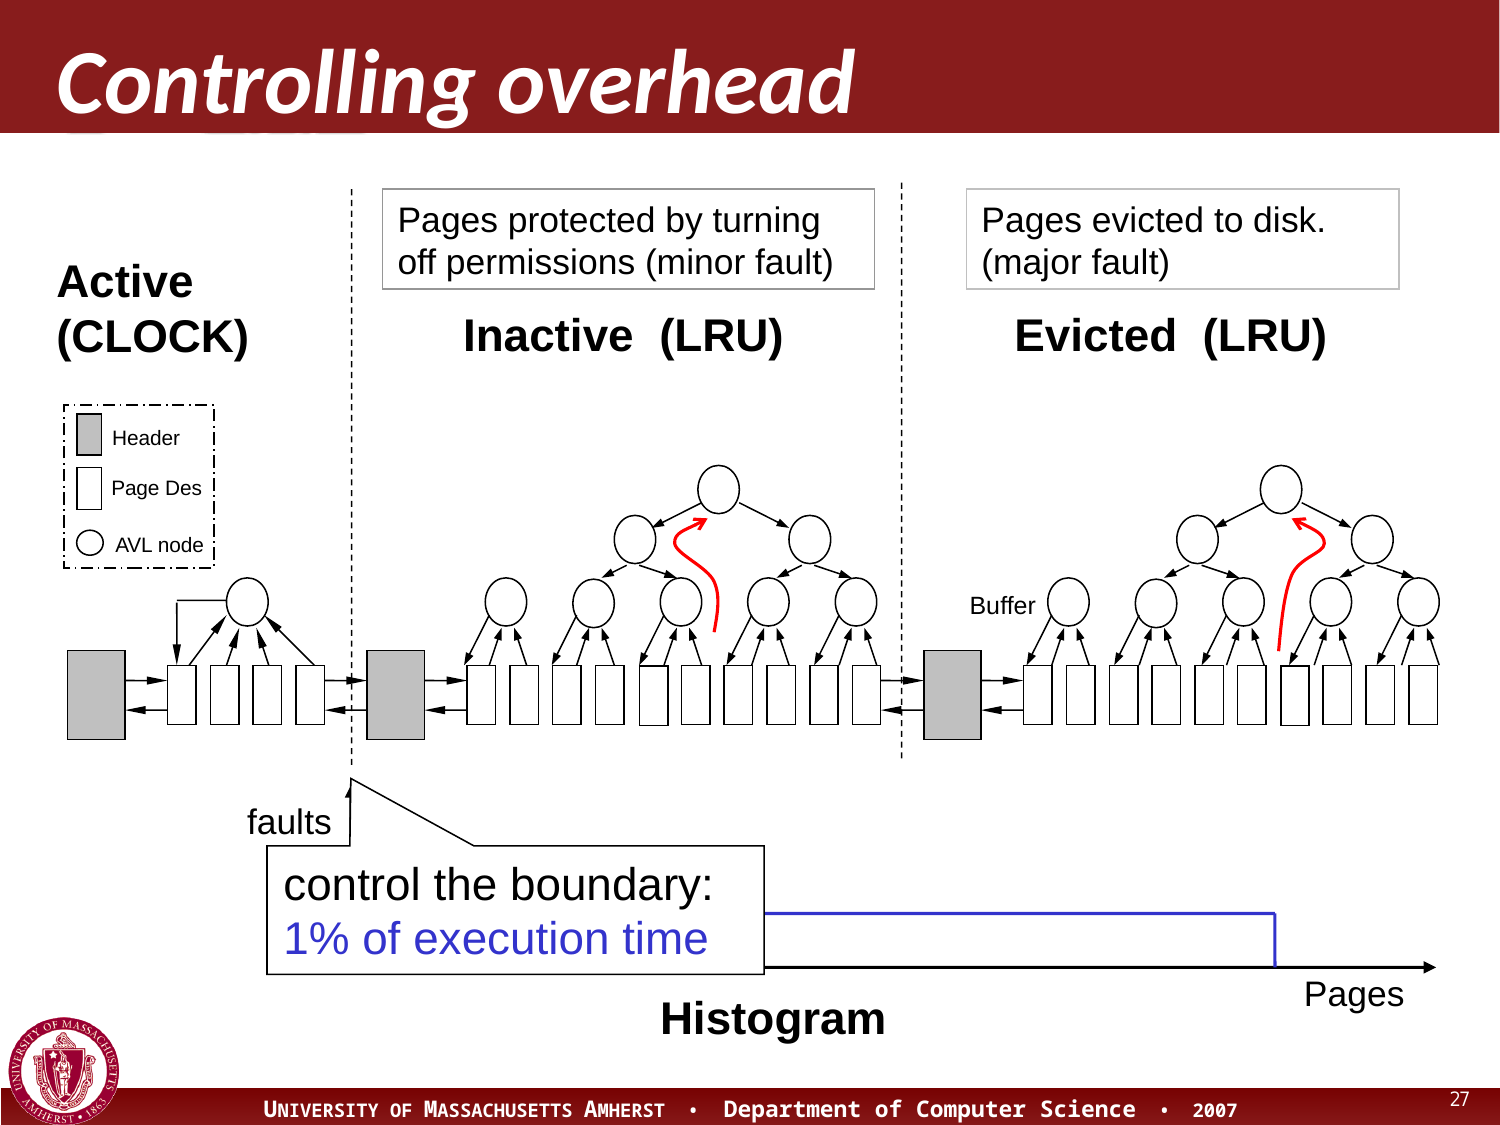

# Controlling overhead

Pages protected by turning off permissions (minor fault)
Pages evicted to disk. (major fault)
Active (CLOCK)
Inactive  (LRU)
Evicted  (LRU)

Header

Page Des
AVL node

Buffer

faults
control the boundary: 1% of execution time

Pages

Histogram
27